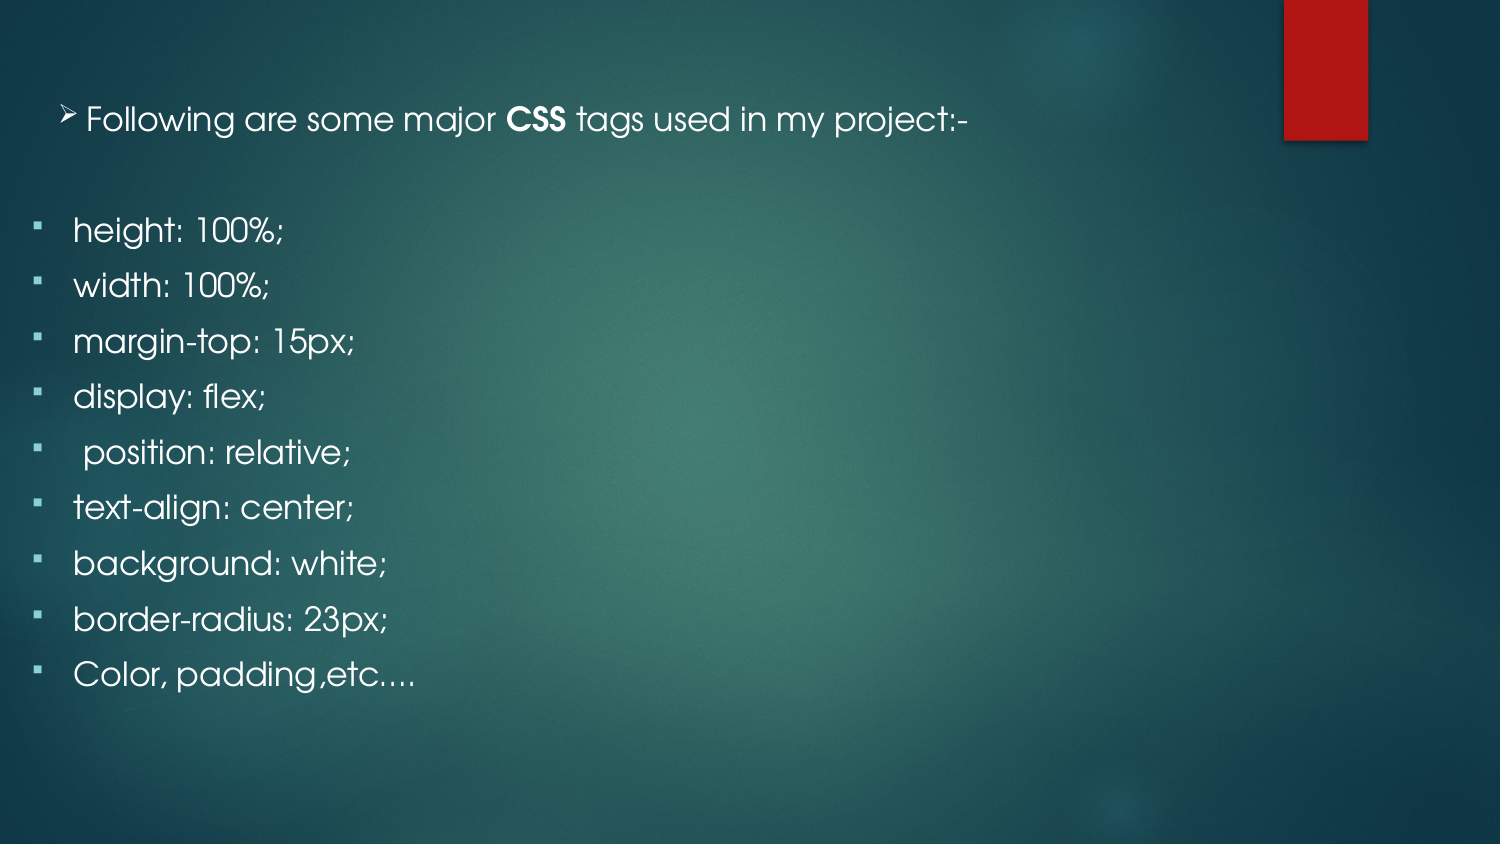

Following are some major CSS tags used in my project:-

height: 100%;
width: 100%;
margin-top: 15px;
display: flex;
 position: relative;
text-align: center;
background: white;
border-radius: 23px;
Color, padding,etc….